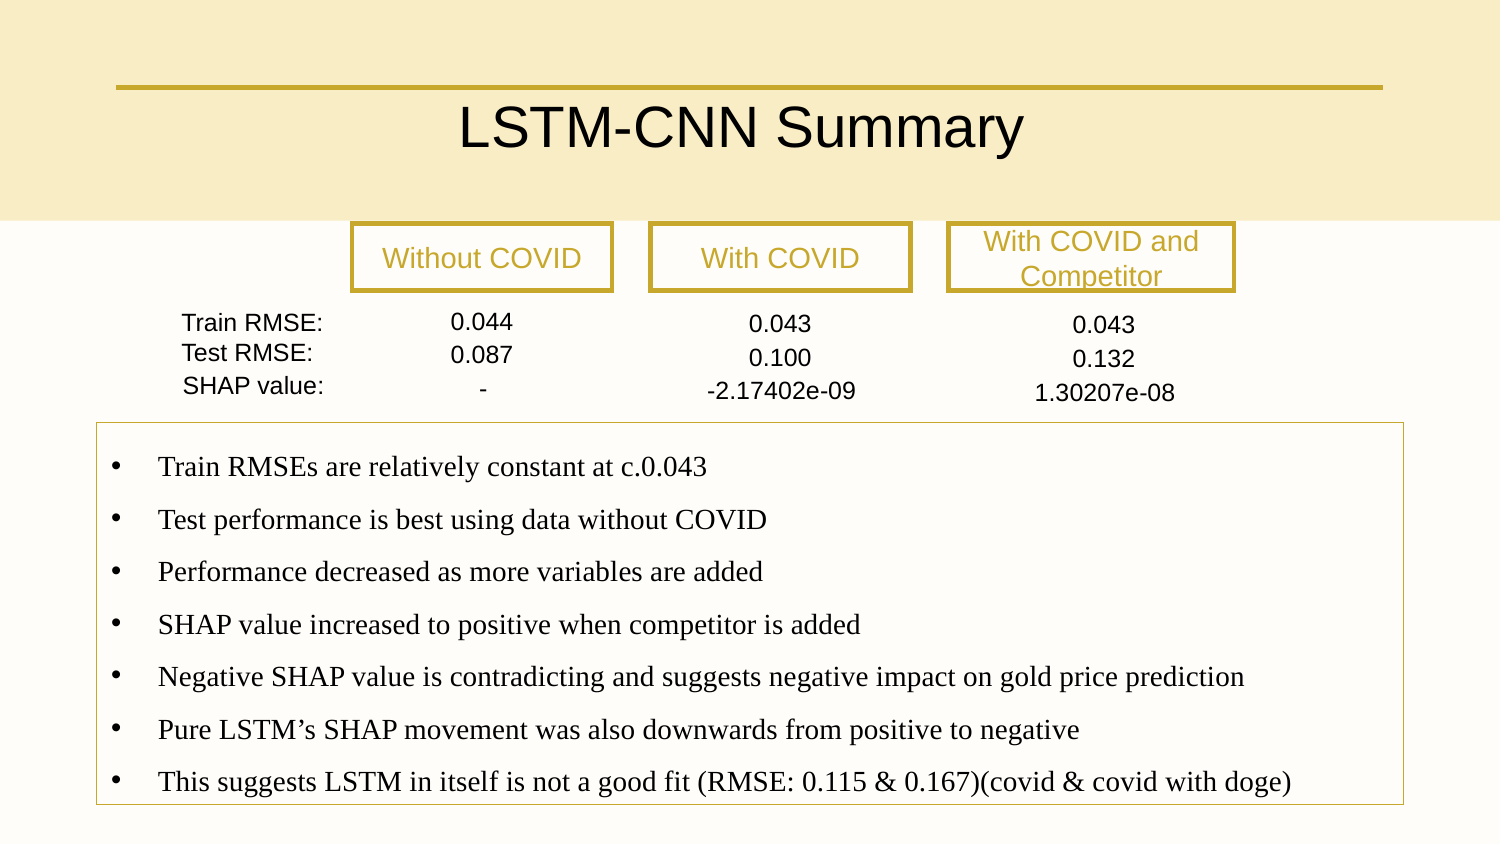

LSTM-CNN Summary
With COVID and Competitor
Without COVID
With COVID
0.044
Train RMSE:
0.043
0.043
Test RMSE:
0.087
0.100
0.132
SHAP value:
-
-2.17402e-09
1.30207e-08
Train RMSEs are relatively constant at c.0.043
Test performance is best using data without COVID
Performance decreased as more variables are added
SHAP value increased to positive when competitor is added
Negative SHAP value is contradicting and suggests negative impact on gold price prediction
Pure LSTM’s SHAP movement was also downwards from positive to negative
This suggests LSTM in itself is not a good fit (RMSE: 0.115 & 0.167)(covid & covid with doge)